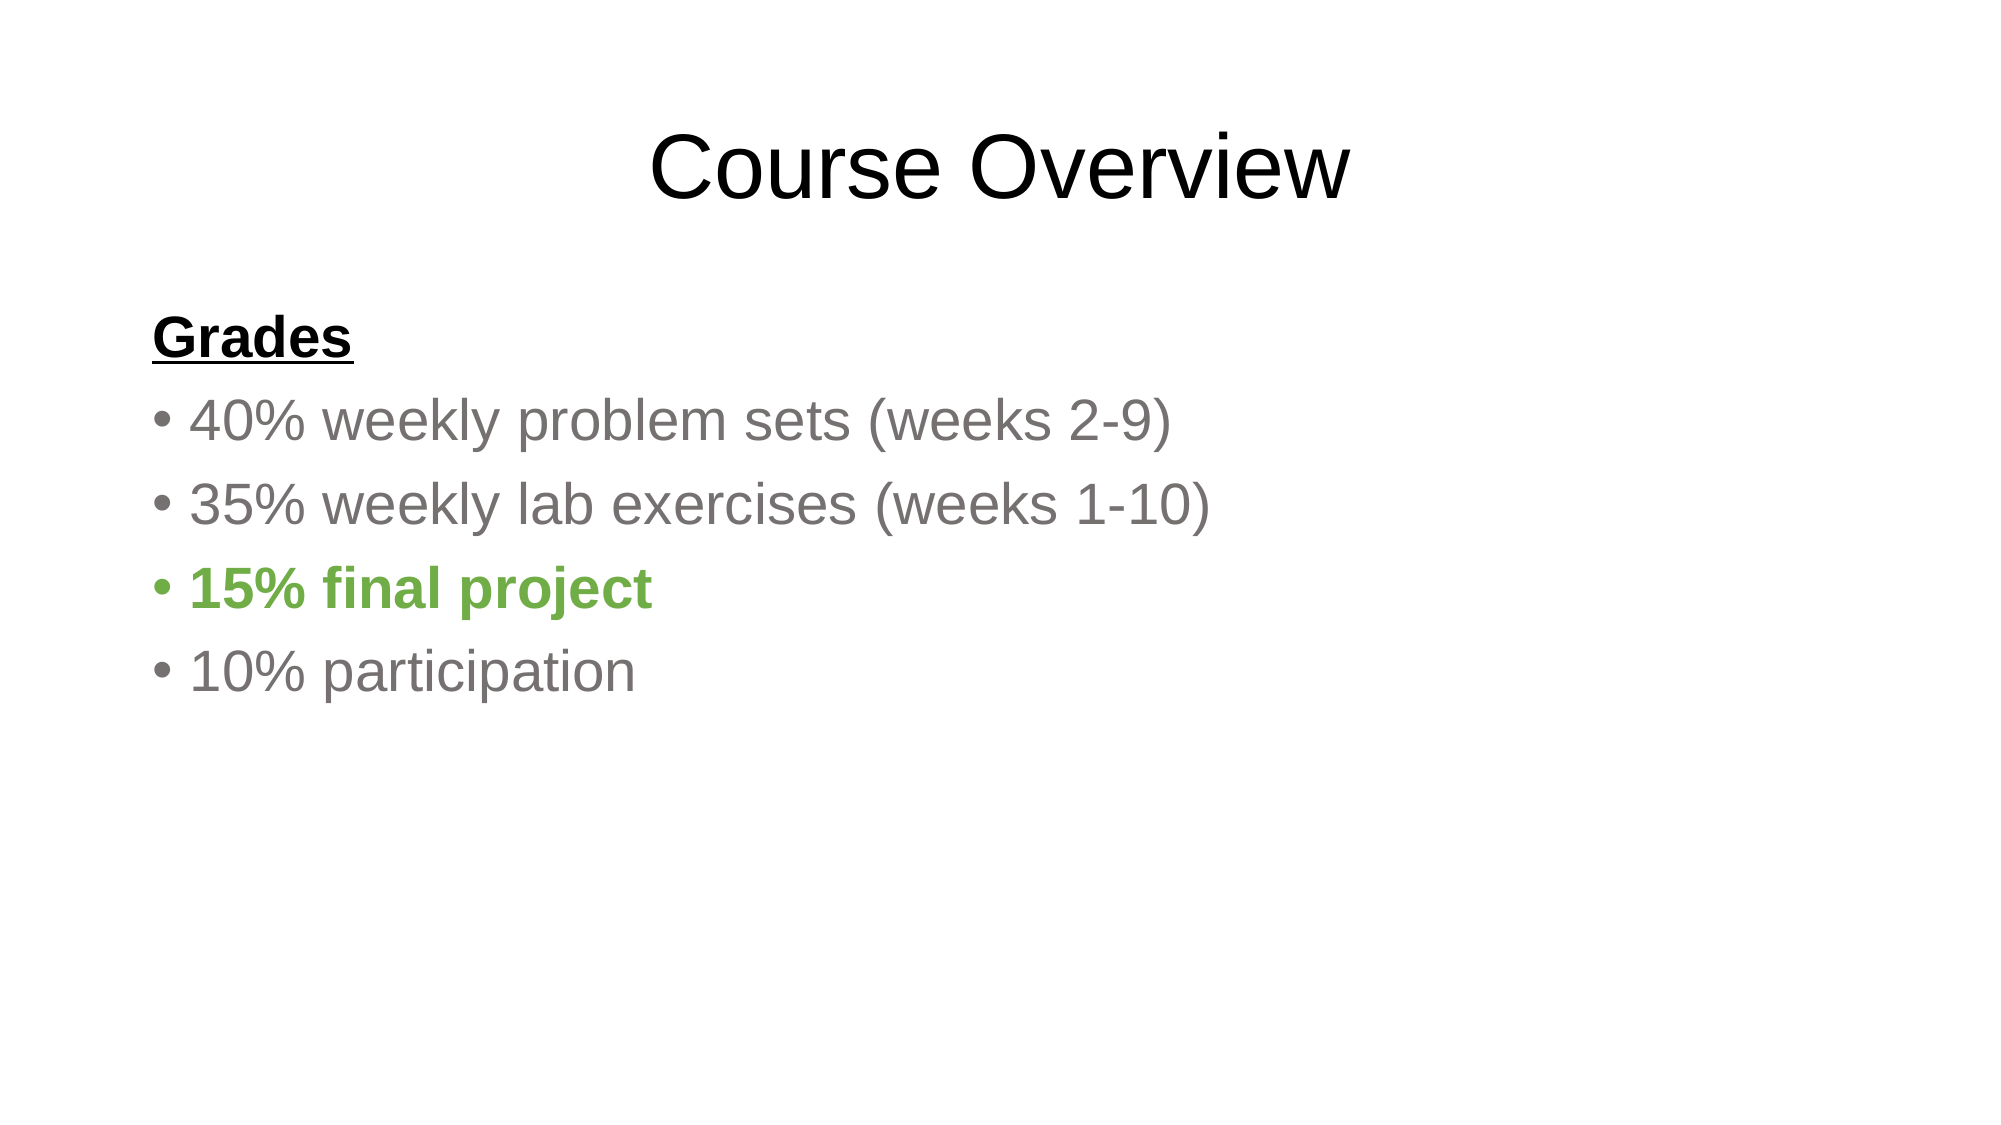

# Course Overview
Grades
40% weekly problem sets (weeks 2-9)
35% weekly lab exercises (weeks 1-10)
15% final project
10% participation